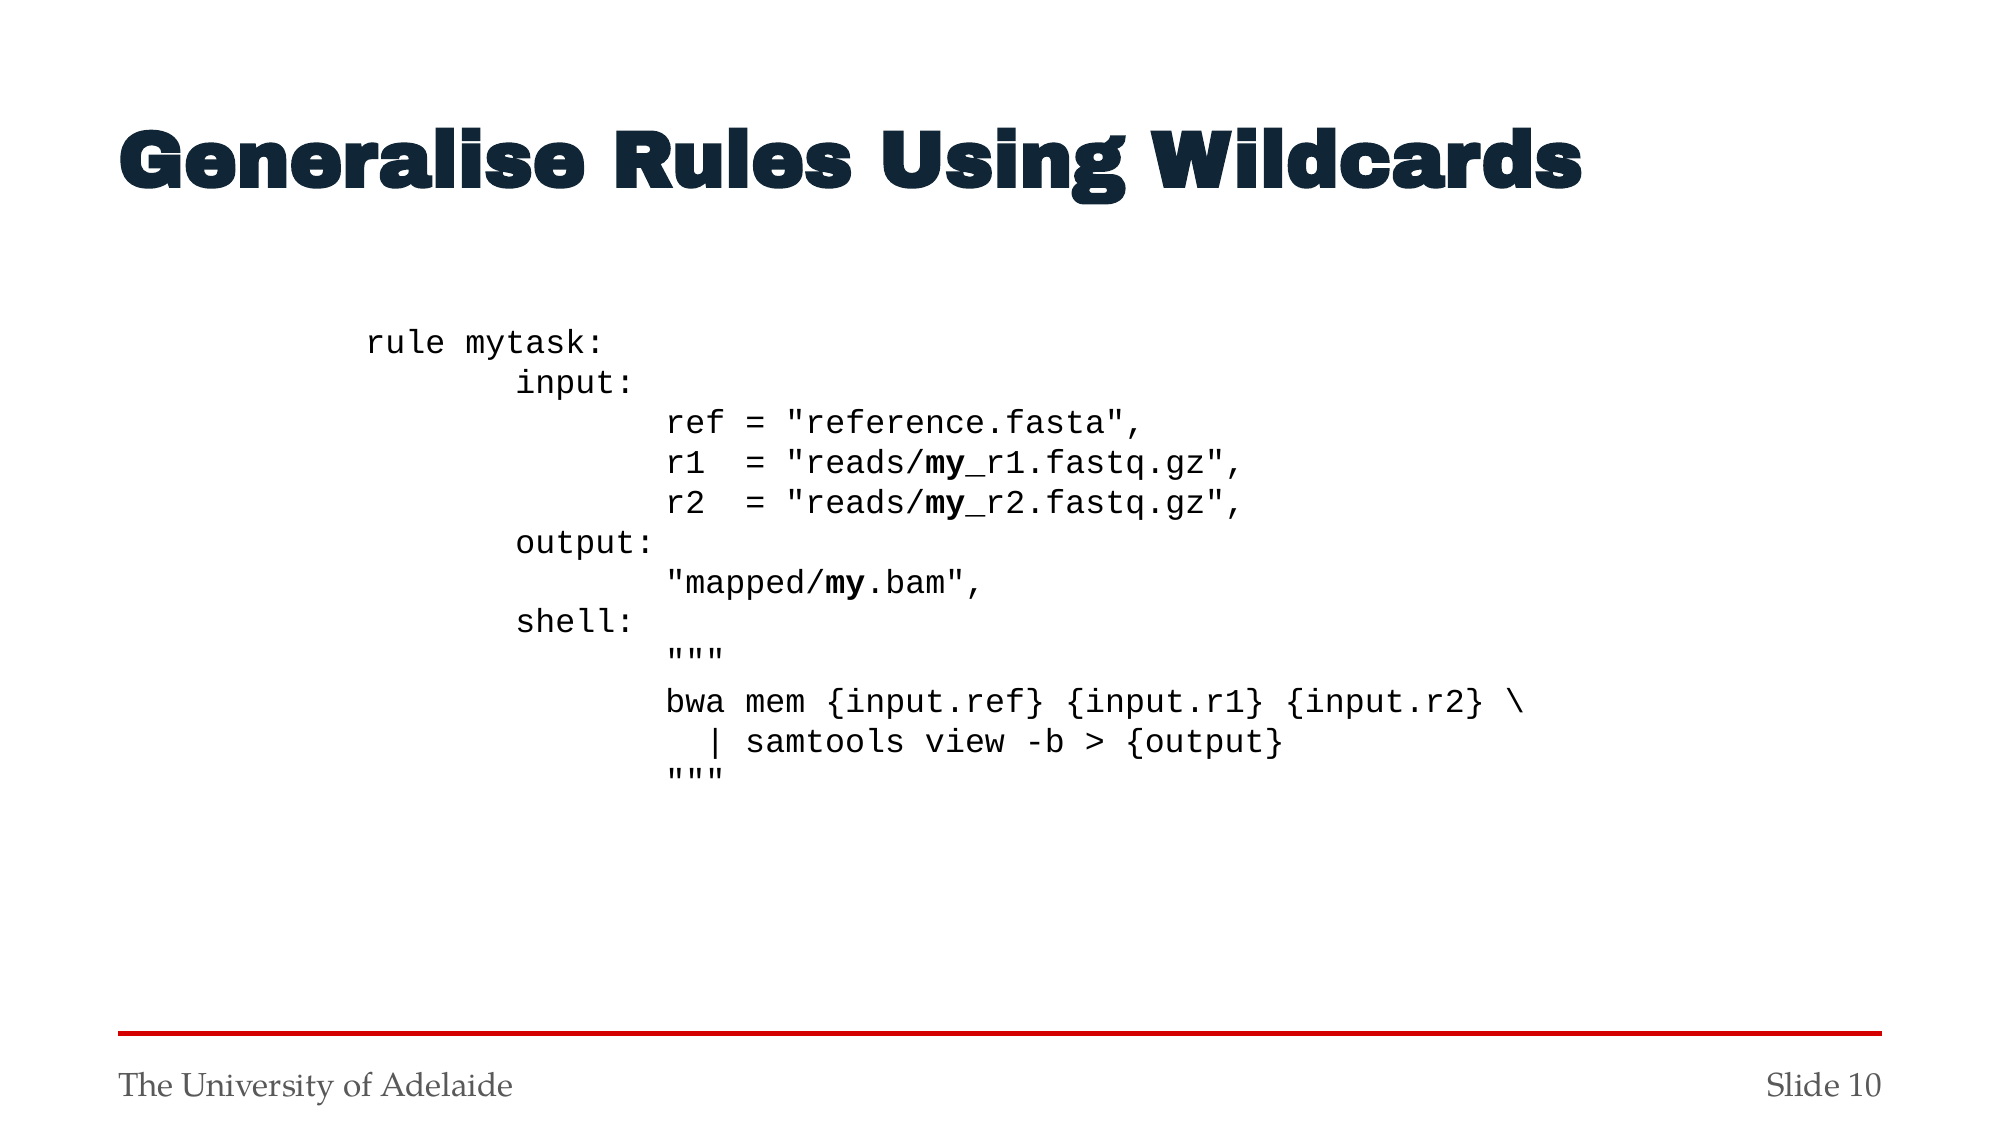

# Generalise Rules Using Wildcards
rule mytask:
	input:
		ref = "reference.fasta",
		r1  = "reads/my_r1.fastq.gz",
		r2  = "reads/my_r2.fastq.gz",
	output:
		"mapped/my.bam",
	shell:
		"""
		bwa mem {input.ref} {input.r1} {input.r2} \
		  | samtools view -b > {output}
		"""
The University of Adelaide
Slide 10